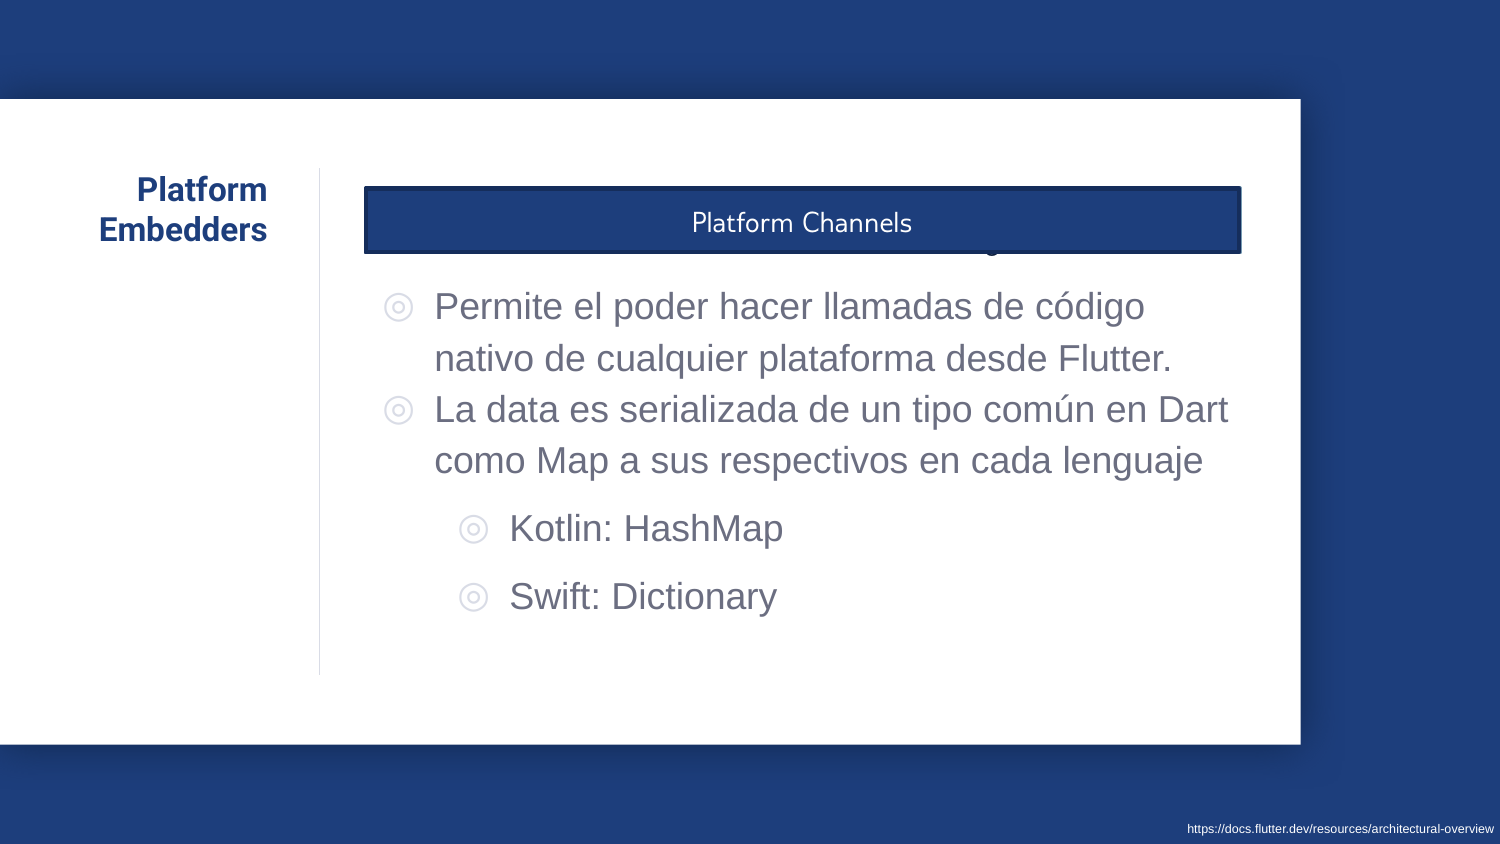

# Platform Embedders
Platform Channels
Android
iOS & MacOS
Traditional Win32 App rendered with Angle
UIViewController & NSViewController
Activity with FlutterView
Permite el poder hacer llamadas de código nativo de cualquier plataforma desde Flutter.
La data es serializada de un tipo común en Dart como Map a sus respectivos en cada lenguaje
Kotlin: HashMap
Swift: Dictionary
https://docs.flutter.dev/resources/architectural-overview